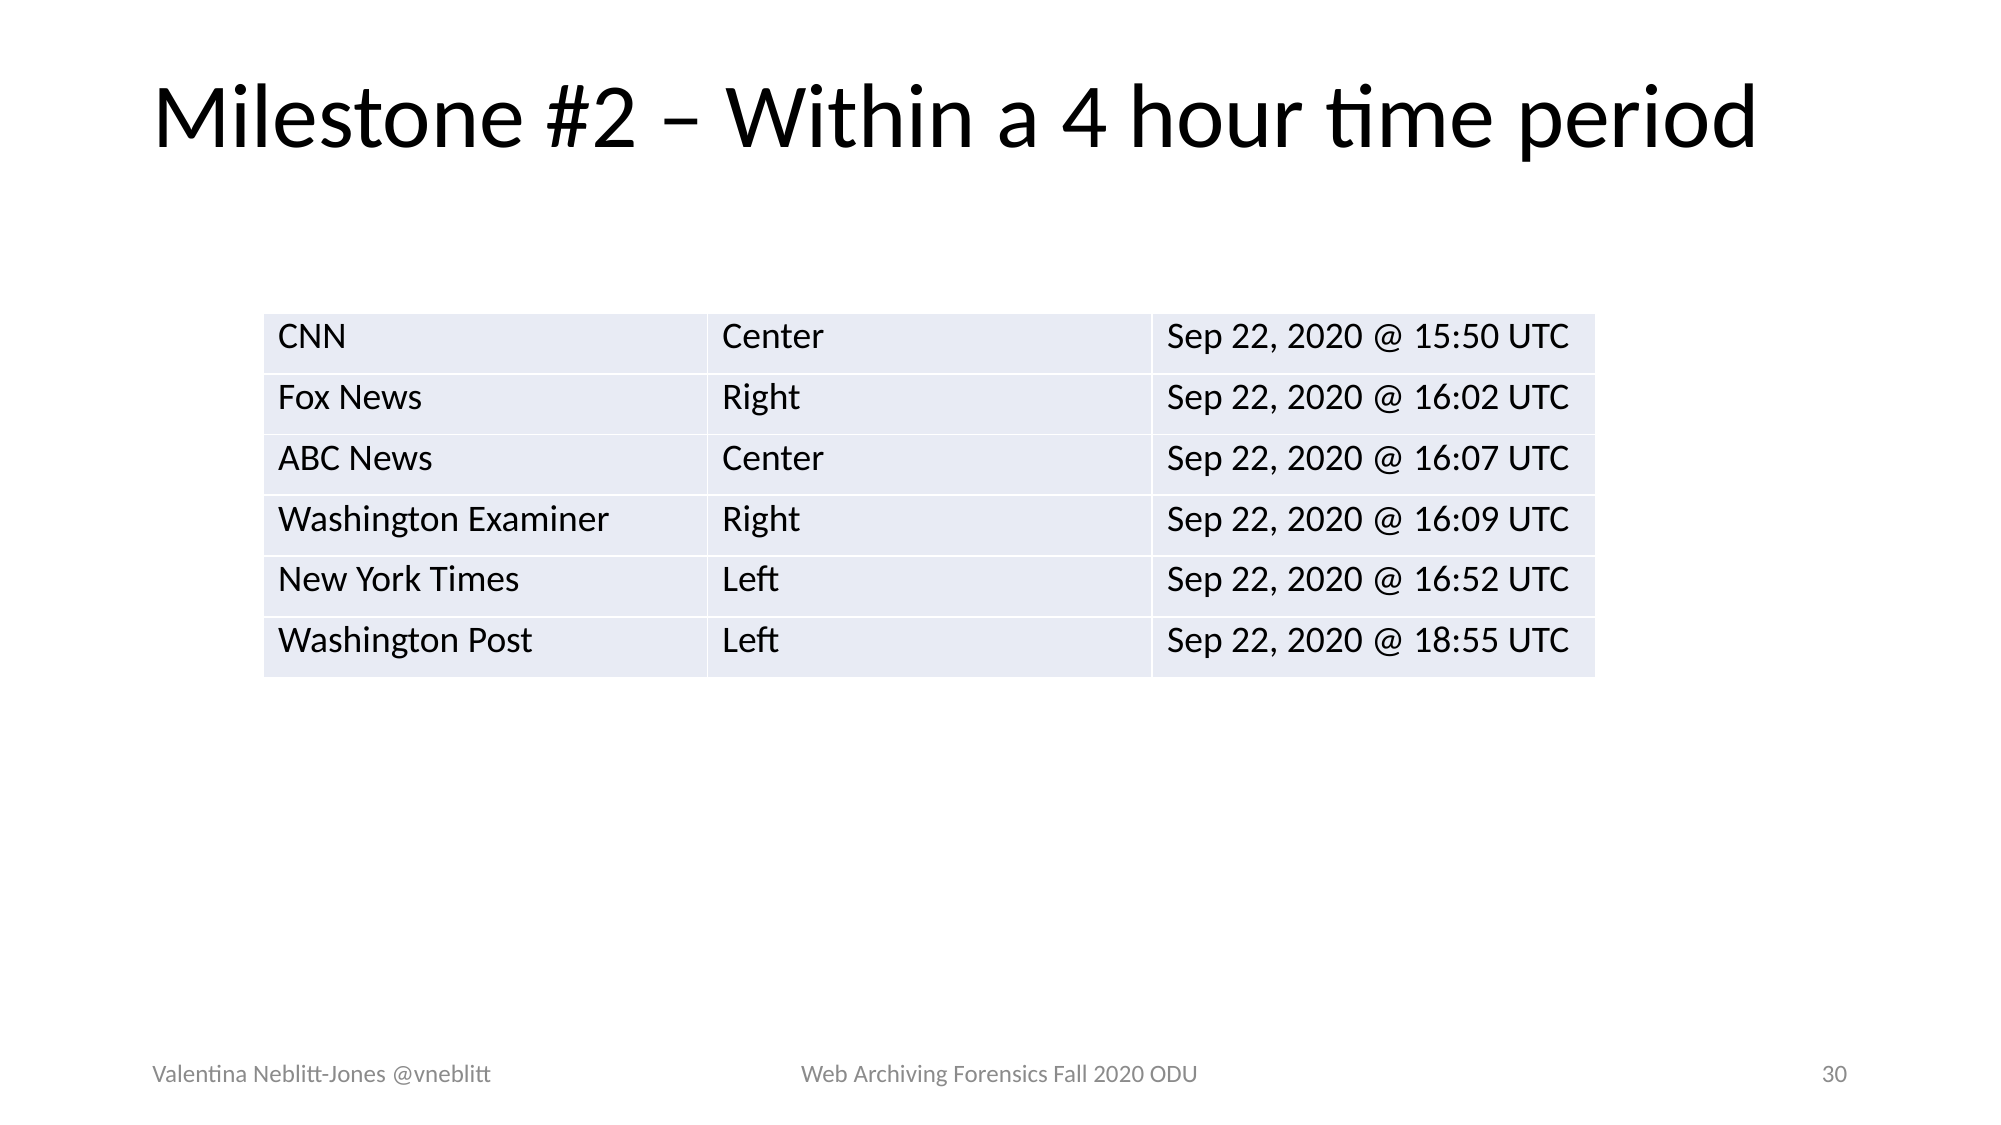

# Milestone #2 – Within a 4 hour time period
| CNN | Center | Sep 22, 2020 @ 15:50 UTC |
| --- | --- | --- |
| Fox News | Right | Sep 22, 2020 @ 16:02 UTC |
| ABC News | Center | Sep 22, 2020 @ 16:07 UTC |
| Washington Examiner | Right | Sep 22, 2020 @ 16:09 UTC |
| New York Times | Left | Sep 22, 2020 @ 16:52 UTC |
| Washington Post | Left | Sep 22, 2020 @ 18:55 UTC |
Valentina Neblitt-Jones @vneblitt
Web Archiving Forensics Fall 2020 ODU
30